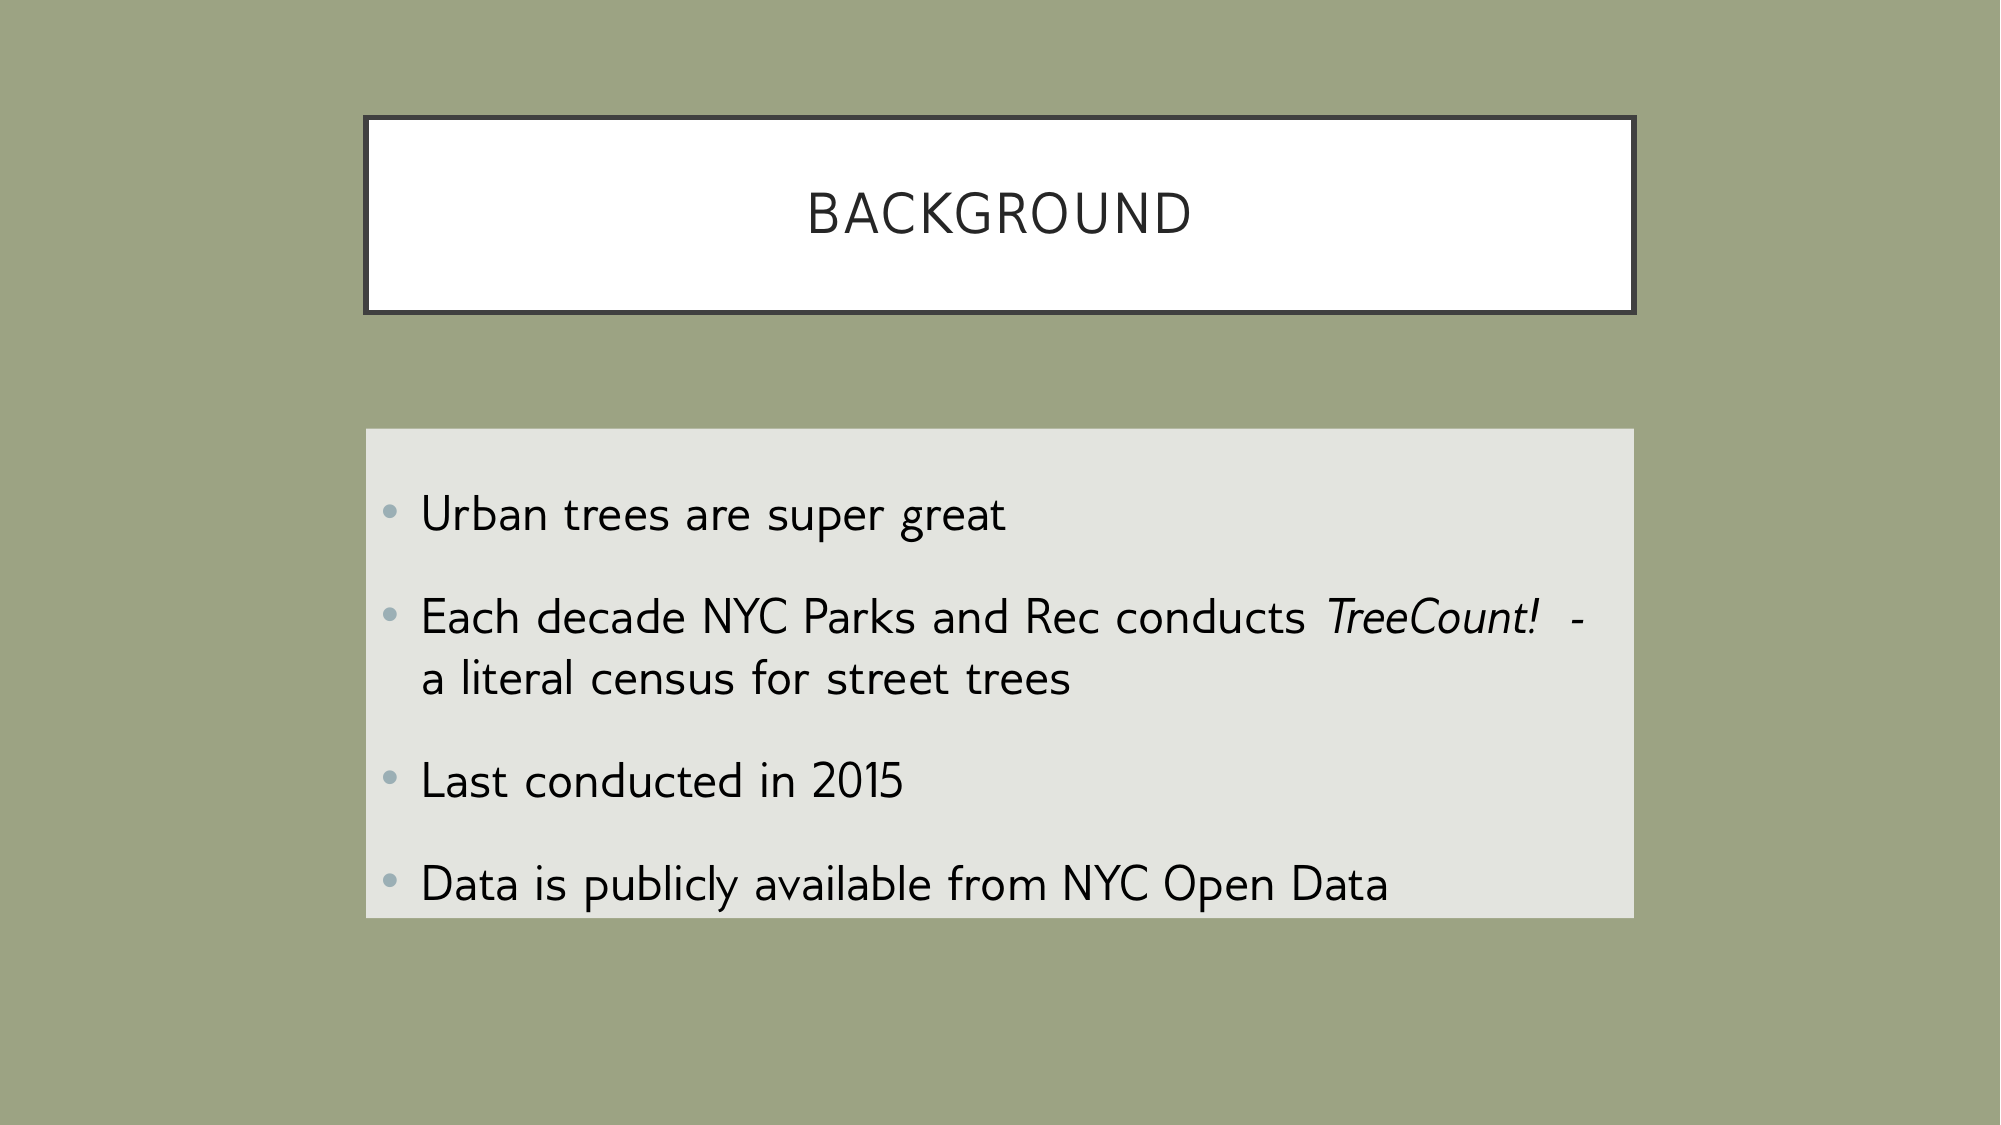

# BACKGROUND

Urban trees are super great
Each decade NYC Parks and Rec conducts TreeCount!  - a literal census for street trees
Last conducted in 2015
Data is publicly available from NYC Open Data